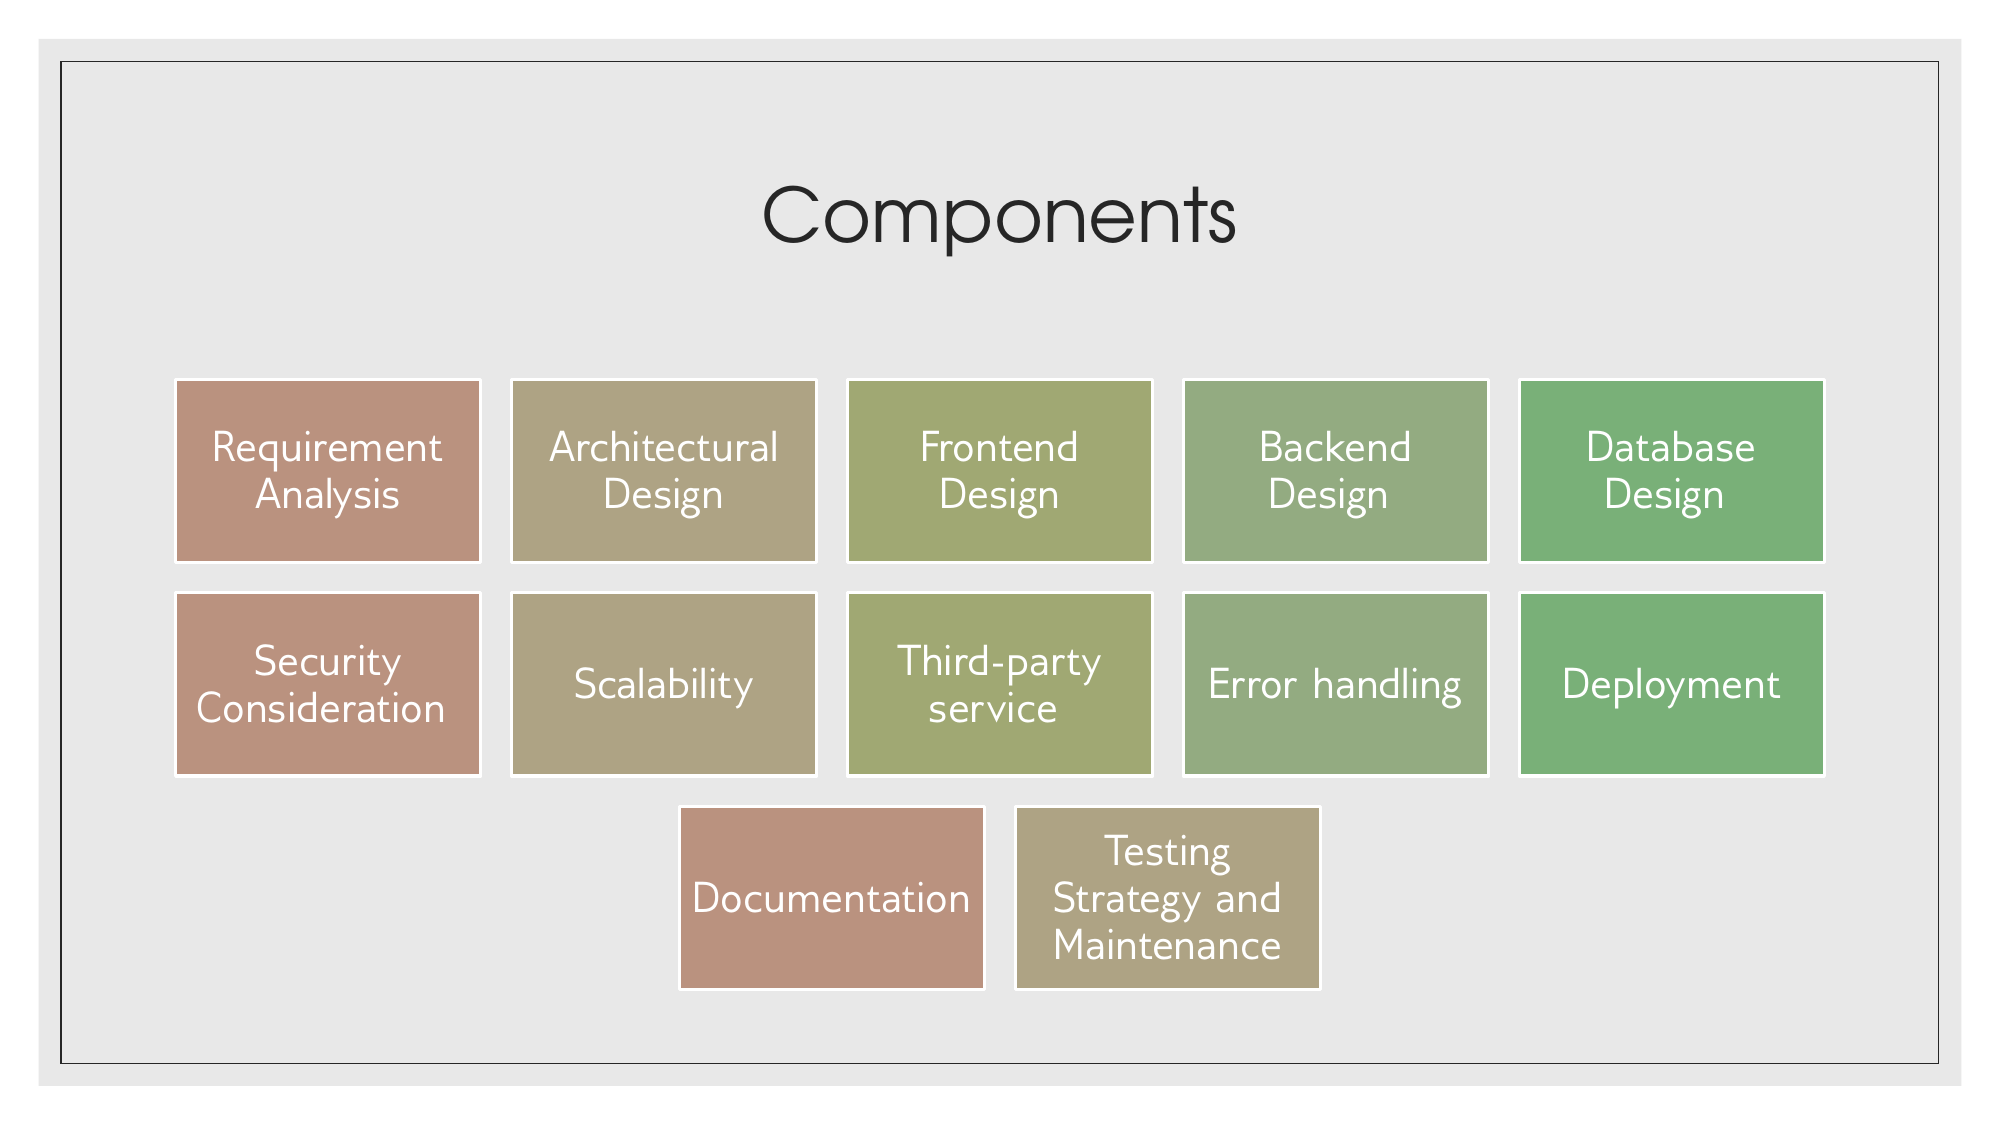

# Components
Requirement Analysis
Architectural Design
Frontend Design
Backend Design
Database Design
Security Consideration
Scalability
Third-party service
Error handling
Deployment
Documentation
Testing Strategy and Maintenance